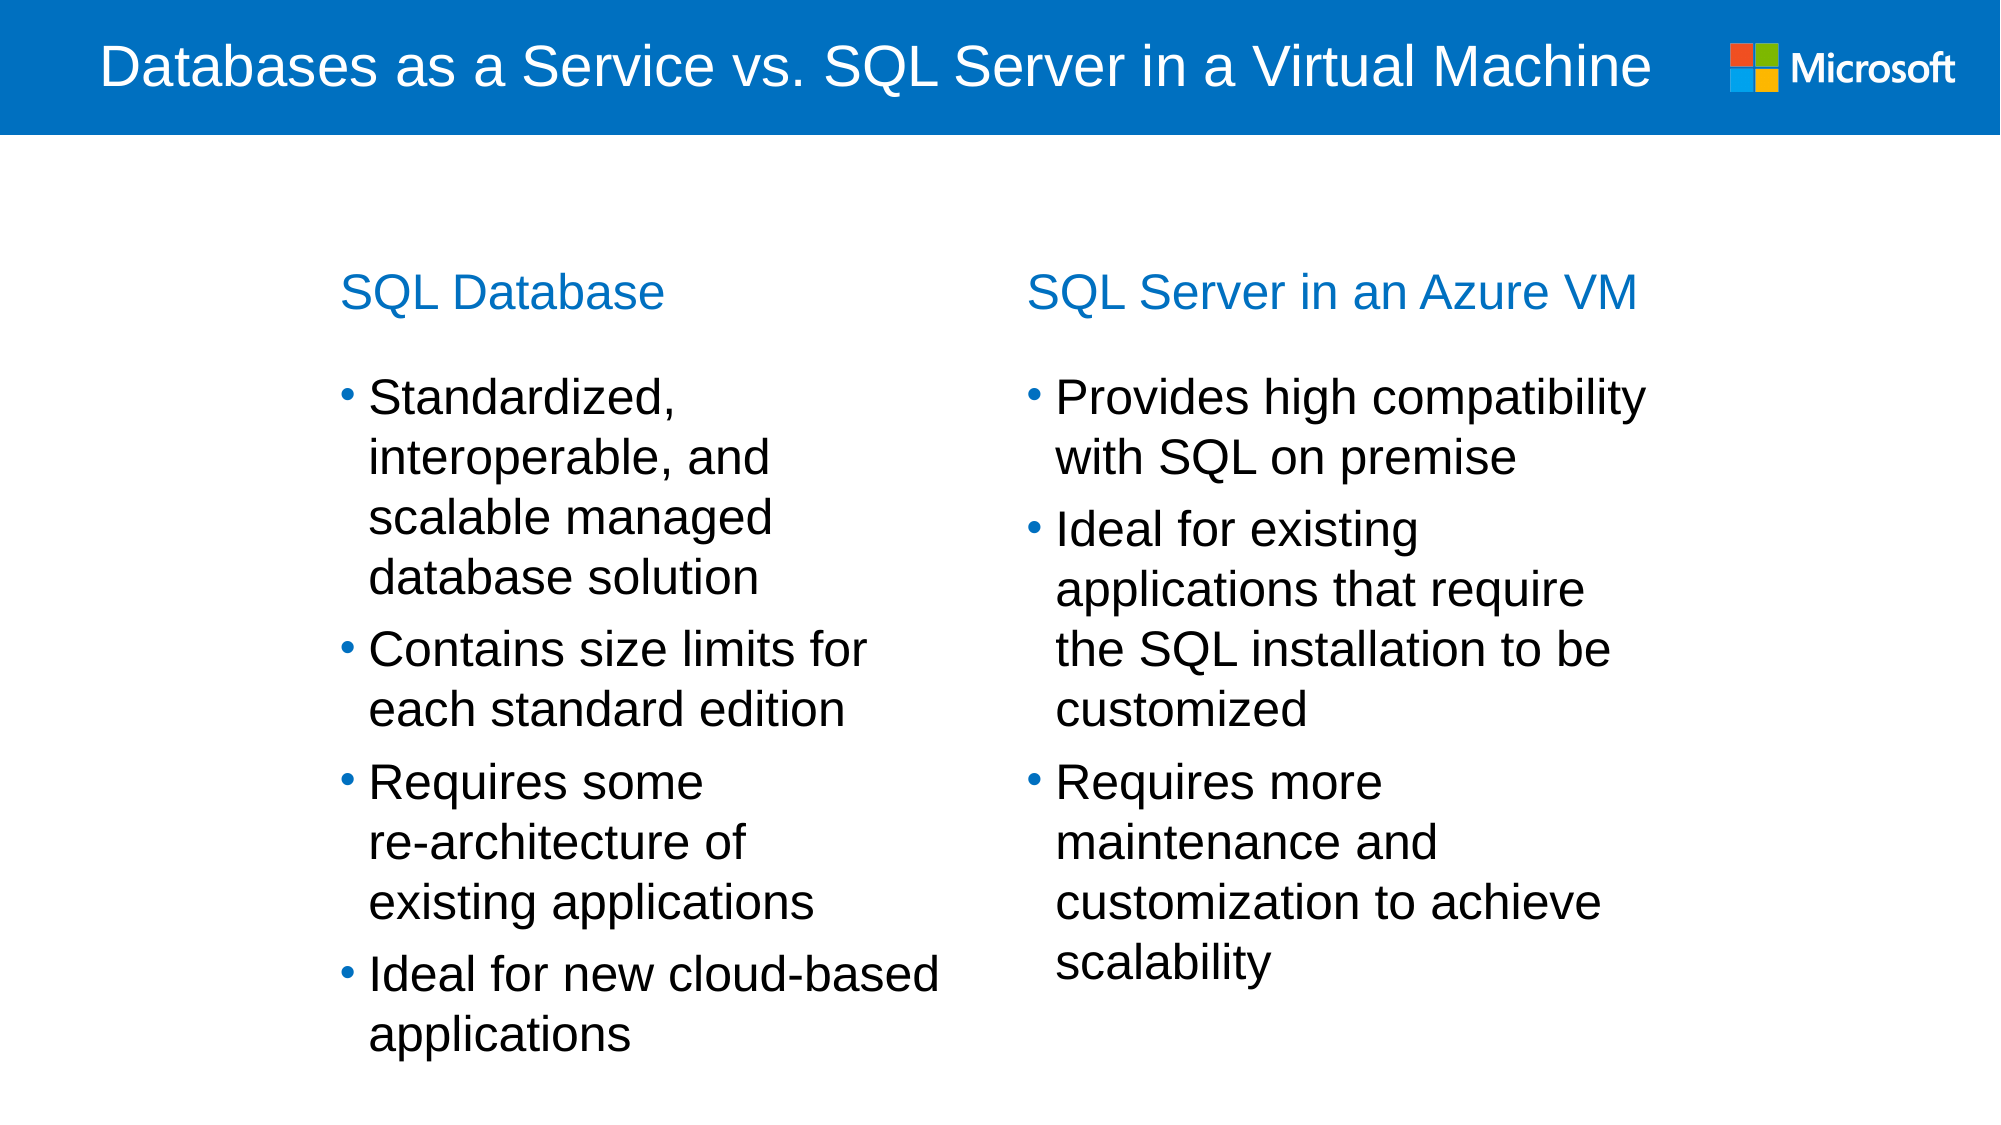

# Databases as a Service vs. SQL Server in a Virtual Machine
SQL Database
SQL Server in an Azure VM
Standardized, interoperable, and
scalable managed database solution
Contains size limits for each standard edition
Requires some
re-architecture of
existing applications
Ideal for new cloud-based applications
Provides high compatibility with SQL on premise
Ideal for existing applications that require the SQL installation to be customized
Requires more maintenance and customization to achieve scalability